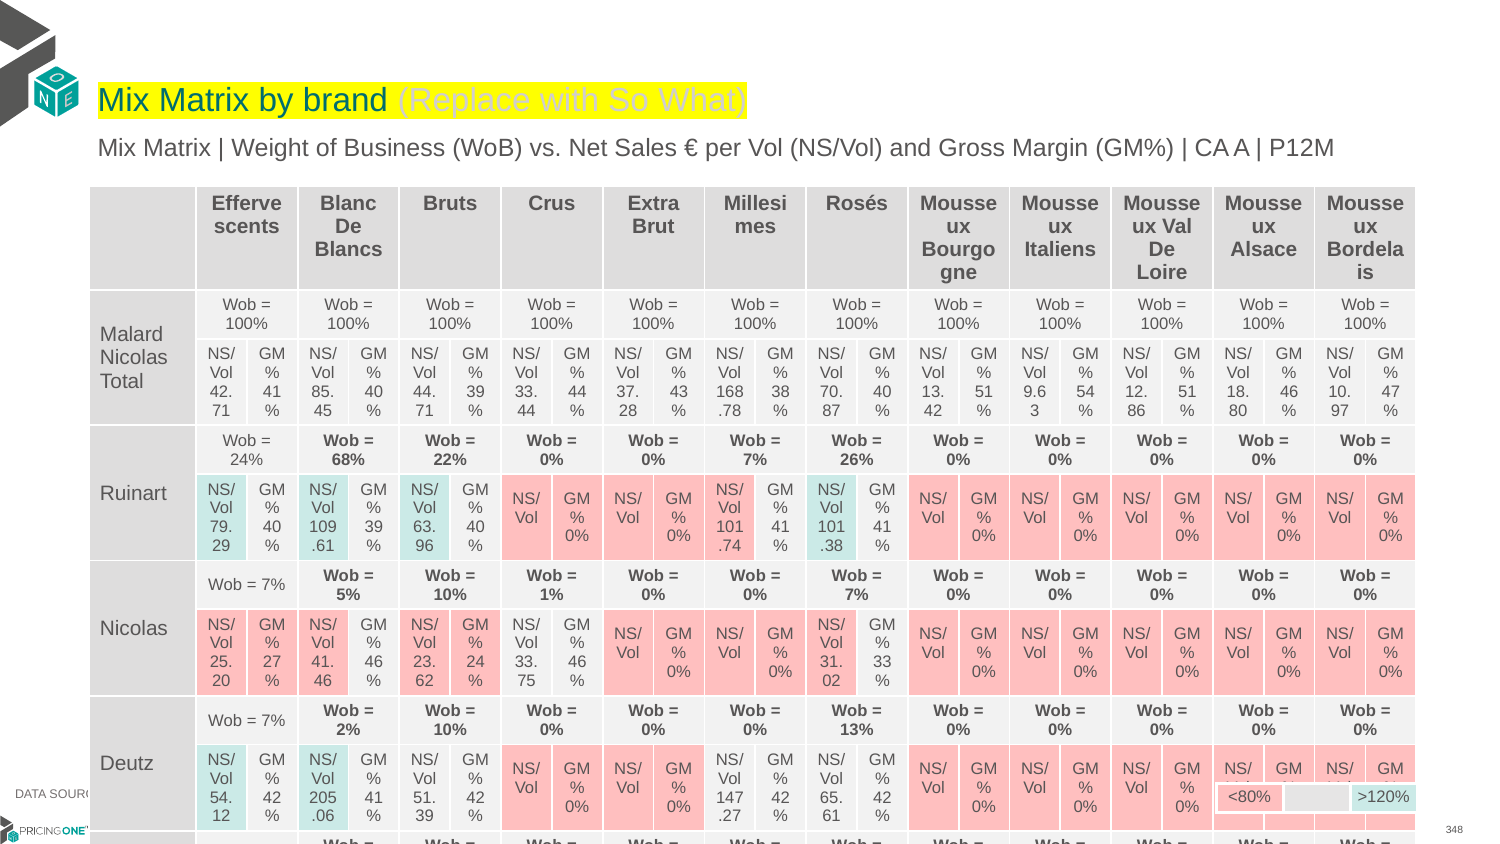

# Mix Matrix by brand (Replace with So What)
Mix Matrix | Weight of Business (WoB) vs. Net Sales € per Vol (NS/Vol) and Gross Margin (GM%) | CA A | P12M
|  | Effervescents |  | Blanc De Blancs |  | Bruts |  | Crus |  | Extra Brut |  | Millesimes |  | Rosés |  | Mousseux Bourgogne |  | Mousseux Italiens |  | Mousseux Val De Loire |  | Mousseux Alsace |  | Mousseux Bordelais |  |
| --- | --- | --- | --- | --- | --- | --- | --- | --- | --- | --- | --- | --- | --- | --- | --- | --- | --- | --- | --- | --- | --- | --- | --- | --- |
| Malard Nicolas Total | Wob = 100% |  | Wob = 100% |  | Wob = 100% |  | Wob = 100% |  | Wob = 100% |  | Wob = 100% |  | Wob = 100% |  | Wob = 100% |  | Wob = 100% |  | Wob = 100% |  | Wob = 100% |  | Wob = 100% |  |
|  | NS/Vol 42.71 | GM% 41% | NS/Vol 85.45 | GM% 40% | NS/Vol 44.71 | GM% 39% | NS/Vol 33.44 | GM% 44% | NS/Vol 37.28 | GM% 43% | NS/Vol 168.78 | GM% 38% | NS/Vol 70.87 | GM% 40% | NS/Vol 13.42 | GM% 51% | NS/Vol 9.63 | GM% 54% | NS/Vol 12.86 | GM% 51% | NS/Vol 18.80 | GM% 46% | NS/Vol 10.97 | GM% 47% |
| Ruinart | Wob = 24% |  | Wob = 68% |  | Wob = 22% |  | Wob = 0% |  | Wob = 0% |  | Wob = 7% |  | Wob = 26% |  | Wob = 0% |  | Wob = 0% |  | Wob = 0% |  | Wob = 0% |  | Wob = 0% |  |
|  | NS/Vol 79.29 | GM% 40% | NS/Vol 109.61 | GM% 39% | NS/Vol 63.96 | GM% 40% | NS/Vol | GM% 0% | NS/Vol | GM% 0% | NS/Vol 101.74 | GM% 41% | NS/Vol 101.38 | GM% 41% | NS/Vol | GM% 0% | NS/Vol | GM% 0% | NS/Vol | GM% 0% | NS/Vol | GM% 0% | NS/Vol | GM% 0% |
| Nicolas | Wob = 7% |  | Wob = 5% |  | Wob = 10% |  | Wob = 1% |  | Wob = 0% |  | Wob = 0% |  | Wob = 7% |  | Wob = 0% |  | Wob = 0% |  | Wob = 0% |  | Wob = 0% |  | Wob = 0% |  |
|  | NS/Vol 25.20 | GM% 27% | NS/Vol 41.46 | GM% 46% | NS/Vol 23.62 | GM% 24% | NS/Vol 33.75 | GM% 46% | NS/Vol | GM% 0% | NS/Vol | GM% 0% | NS/Vol 31.02 | GM% 33% | NS/Vol | GM% 0% | NS/Vol | GM% 0% | NS/Vol | GM% 0% | NS/Vol | GM% 0% | NS/Vol | GM% 0% |
| Deutz | Wob = 7% |  | Wob = 2% |  | Wob = 10% |  | Wob = 0% |  | Wob = 0% |  | Wob = 0% |  | Wob = 13% |  | Wob = 0% |  | Wob = 0% |  | Wob = 0% |  | Wob = 0% |  | Wob = 0% |  |
|  | NS/Vol 54.12 | GM% 42% | NS/Vol 205.06 | GM% 41% | NS/Vol 51.39 | GM% 42% | NS/Vol | GM% 0% | NS/Vol | GM% 0% | NS/Vol 147.27 | GM% 42% | NS/Vol 65.61 | GM% 42% | NS/Vol | GM% 0% | NS/Vol | GM% 0% | NS/Vol | GM% 0% | NS/Vol | GM% 0% | NS/Vol | GM% 0% |
| Laurent Perrier | Wob = 6% |  | Wob = 1% |  | Wob = 7% |  | Wob = 0% |  | Wob = 0% |  | Wob = 3% |  | Wob = 10% |  | Wob = 0% |  | Wob = 0% |  | Wob = 0% |  | Wob = 0% |  | Wob = 0% |  |
|  | NS/Vol 53.72 | GM% 41% | NS/Vol 118.03 | GM% 43% | NS/Vol 48.64 | GM% 41% | NS/Vol | GM% 0% | NS/Vol | GM% 0% | NS/Vol 69.20 | GM% 41% | NS/Vol 89.58 | GM% 39% | NS/Vol | GM% 0% | NS/Vol | GM% 0% | NS/Vol | GM% 0% | NS/Vol | GM% 0% | NS/Vol | GM% 0% |
| All Others | Wob = 5% |  | Wob = 2% |  | Wob = 4% |  | Wob = 0% |  | Wob = 0% |  | Wob = 1% |  | Wob = 0% |  | Wob = 0% |  | Wob = 36% |  | Wob = 21% |  | Wob = 0% |  | Wob = 0% |  |
|  | NS/Vol 19.56 | GM% 45% | NS/Vol 40.25 | GM% 33% | NS/Vol 41.64 | GM% 41% | NS/Vol 56.10 | GM% 41% | NS/Vol | GM% 0% | NS/Vol 110.75 | GM% 40% | NS/Vol 272.59 | GM% 42% | NS/Vol | GM% 0% | NS/Vol 7.91 | GM% 57% | NS/Vol 13.88 | GM% 52% | NS/Vol | GM% 0% | NS/Vol | GM% 0% |
| Malard | Wob = 4% |  | Wob = 4% |  | Wob = 0% |  | Wob = 67% |  | Wob = 0% |  | Wob = 5% |  | Wob = 3% |  | Wob = 0% |  | Wob = 0% |  | Wob = 0% |  | Wob = 0% |  | Wob = 0% |  |
|  | NS/Vol 35.17 | GM% 43% | NS/Vol 39.03 | GM% 43% | NS/Vol | GM% 0% | NS/Vol 33.26 | GM% 43% | NS/Vol | GM% 0% | NS/Vol 41.21 | GM% 41% | NS/Vol 38.75 | GM% 43% | NS/Vol | GM% 0% | NS/Vol | GM% 0% | NS/Vol | GM% 0% | NS/Vol | GM% 0% | NS/Vol | GM% 0% |
| Roederer | Wob = 4% |  | Wob = 0% |  | Wob = 4% |  | Wob = 0% |  | Wob = 0% |  | Wob = 26% |  | Wob = 6% |  | Wob = 0% |  | Wob = 0% |  | Wob = 0% |  | Wob = 0% |  | Wob = 0% |  |
|  | NS/Vol 95.74 | GM% 42% | NS/Vol | GM% 0% | NS/Vol 64.43 | GM% 43% | NS/Vol | GM% 0% | NS/Vol | GM% 0% | NS/Vol 189.24 | GM% 40% | NS/Vol 688.99 | GM% 40% | NS/Vol | GM% 0% | NS/Vol | GM% 0% | NS/Vol | GM% 0% | NS/Vol | GM% 0% | NS/Vol | GM% 0% |
| Nicolas Feuillatte | Wob = 3% |  | Wob = 0% |  | Wob = 1% |  | Wob = 0% |  | Wob = 74% |  | Wob = 0% |  | Wob = 5% |  | Wob = 0% |  | Wob = 0% |  | Wob = 0% |  | Wob = 0% |  | Wob = 0% |  |
|  | NS/Vol 35.79 | GM% 44% | NS/Vol | GM% 0% | NS/Vol 38.24 | GM% 42% | NS/Vol | GM% 0% | NS/Vol 34.78 | GM% 45% | NS/Vol 150.00 | GM% 39% | NS/Vol 40.69 | GM% 44% | NS/Vol | GM% 0% | NS/Vol | GM% 0% | NS/Vol | GM% 0% | NS/Vol | GM% 0% | NS/Vol | GM% 0% |
| Dom Perignon | Wob = 3% |  | Wob = 0% |  | Wob = 0% |  | Wob = 0% |  | Wob = 0% |  | Wob = 47% |  | Wob = 7% |  | Wob = 0% |  | Wob = 0% |  | Wob = 0% |  | Wob = 0% |  | Wob = 0% |  |
|  | NS/Vol 317.48 | GM% 35% | NS/Vol | GM% 0% | NS/Vol | GM% 0% | NS/Vol | GM% 0% | NS/Vol | GM% 0% | NS/Vol 289.21 | GM% 35% | NS/Vol 603.29 | GM% 36% | NS/Vol | GM% 0% | NS/Vol | GM% 0% | NS/Vol | GM% 0% | NS/Vol | GM% 0% | NS/Vol | GM% 0% |
| Heidsieck & Co Monopole | Wob = 3% |  | Wob = 0% |  | Wob = 5% |  | Wob = 0% |  | Wob = 0% |  | Wob = 0% |  | Wob = 0% |  | Wob = 0% |  | Wob = 0% |  | Wob = 0% |  | Wob = 0% |  | Wob = 0% |  |
|  | NS/Vol 33.83 | GM% 40% | NS/Vol | GM% 0% | NS/Vol 33.83 | GM% 40% | NS/Vol | GM% 0% | NS/Vol | GM% 0% | NS/Vol | GM% 0% | NS/Vol | GM% 0% | NS/Vol | GM% 0% | NS/Vol | GM% 0% | NS/Vol | GM% 0% | NS/Vol | GM% 0% | NS/Vol | GM% 0% |
| Taittinger | Wob = 3% |  | Wob = 2% |  | Wob = 4% |  | Wob = 0% |  | Wob = 0% |  | Wob = 0% |  | Wob = 0% |  | Wob = 0% |  | Wob = 0% |  | Wob = 0% |  | Wob = 0% |  | Wob = 0% |  |
|  | NS/Vol 53.65 | GM% 40% | NS/Vol 254.08 | GM% 45% | NS/Vol 49.97 | GM% 40% | NS/Vol | GM% 0% | NS/Vol | GM% 0% | NS/Vol | GM% 0% | NS/Vol 279.17 | GM% 39% | NS/Vol | GM% 0% | NS/Vol | GM% 0% | NS/Vol | GM% 0% | NS/Vol | GM% 0% | NS/Vol | GM% 0% |
| Ayala | Wob = 3% |  | Wob = 2% |  | Wob = 4% |  | Wob = 0% |  | Wob = 0% |  | Wob = 0% |  | Wob = 0% |  | Wob = 0% |  | Wob = 0% |  | Wob = 0% |  | Wob = 0% |  | Wob = 0% |  |
|  | NS/Vol 42.60 | GM% 41% | NS/Vol 83.09 | GM% 40% | NS/Vol 41.51 | GM% 41% | NS/Vol | GM% 0% | NS/Vol | GM% 0% | NS/Vol | GM% 0% | NS/Vol 61.21 | GM% 42% | NS/Vol | GM% 0% | NS/Vol | GM% 0% | NS/Vol | GM% 0% | NS/Vol | GM% 0% | NS/Vol | GM% 0% |
DATA SOURCE: Client P&L
| <80% |  | >120% |
| --- | --- | --- |

14/01/2024
348